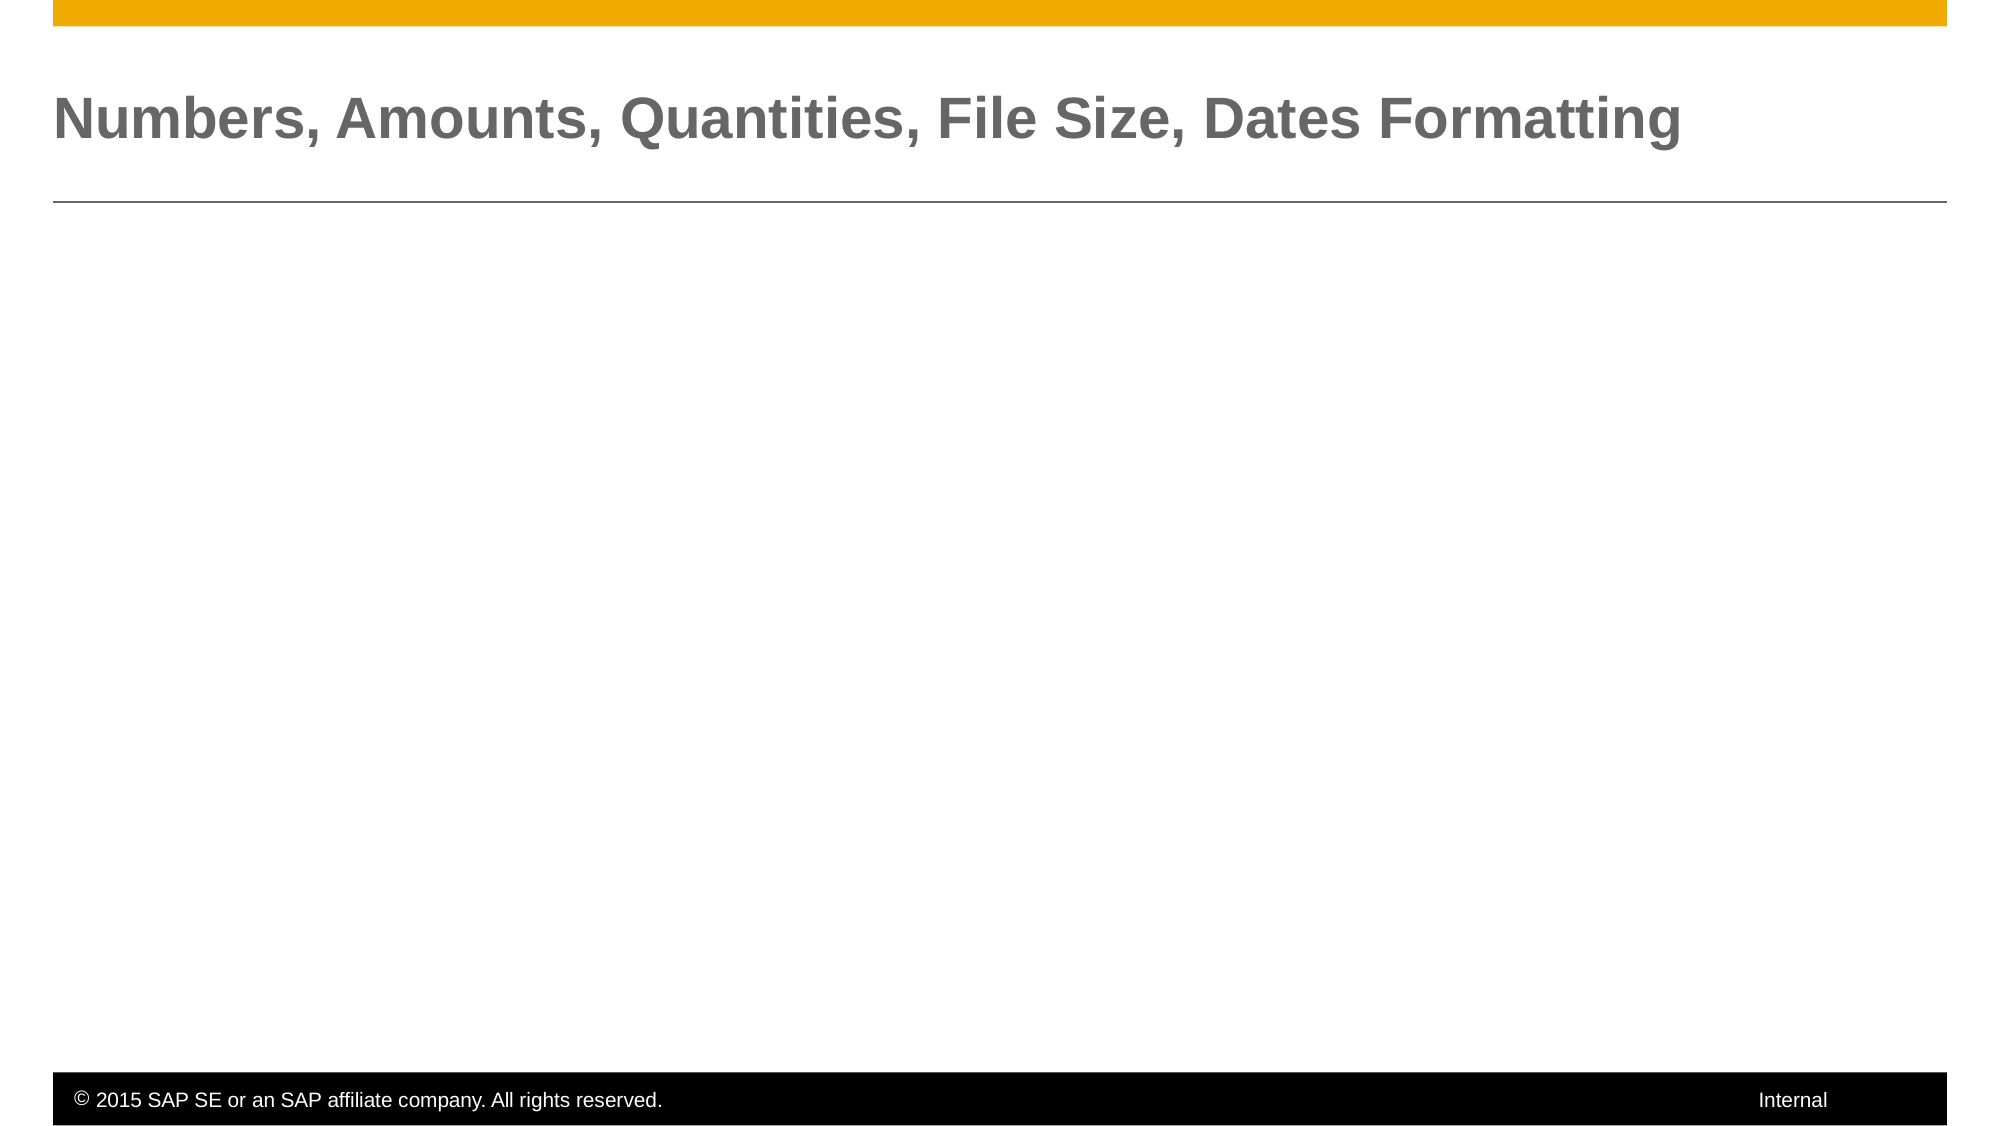

# Numbers, Amounts, Quantities, File Size, Dates Formatting